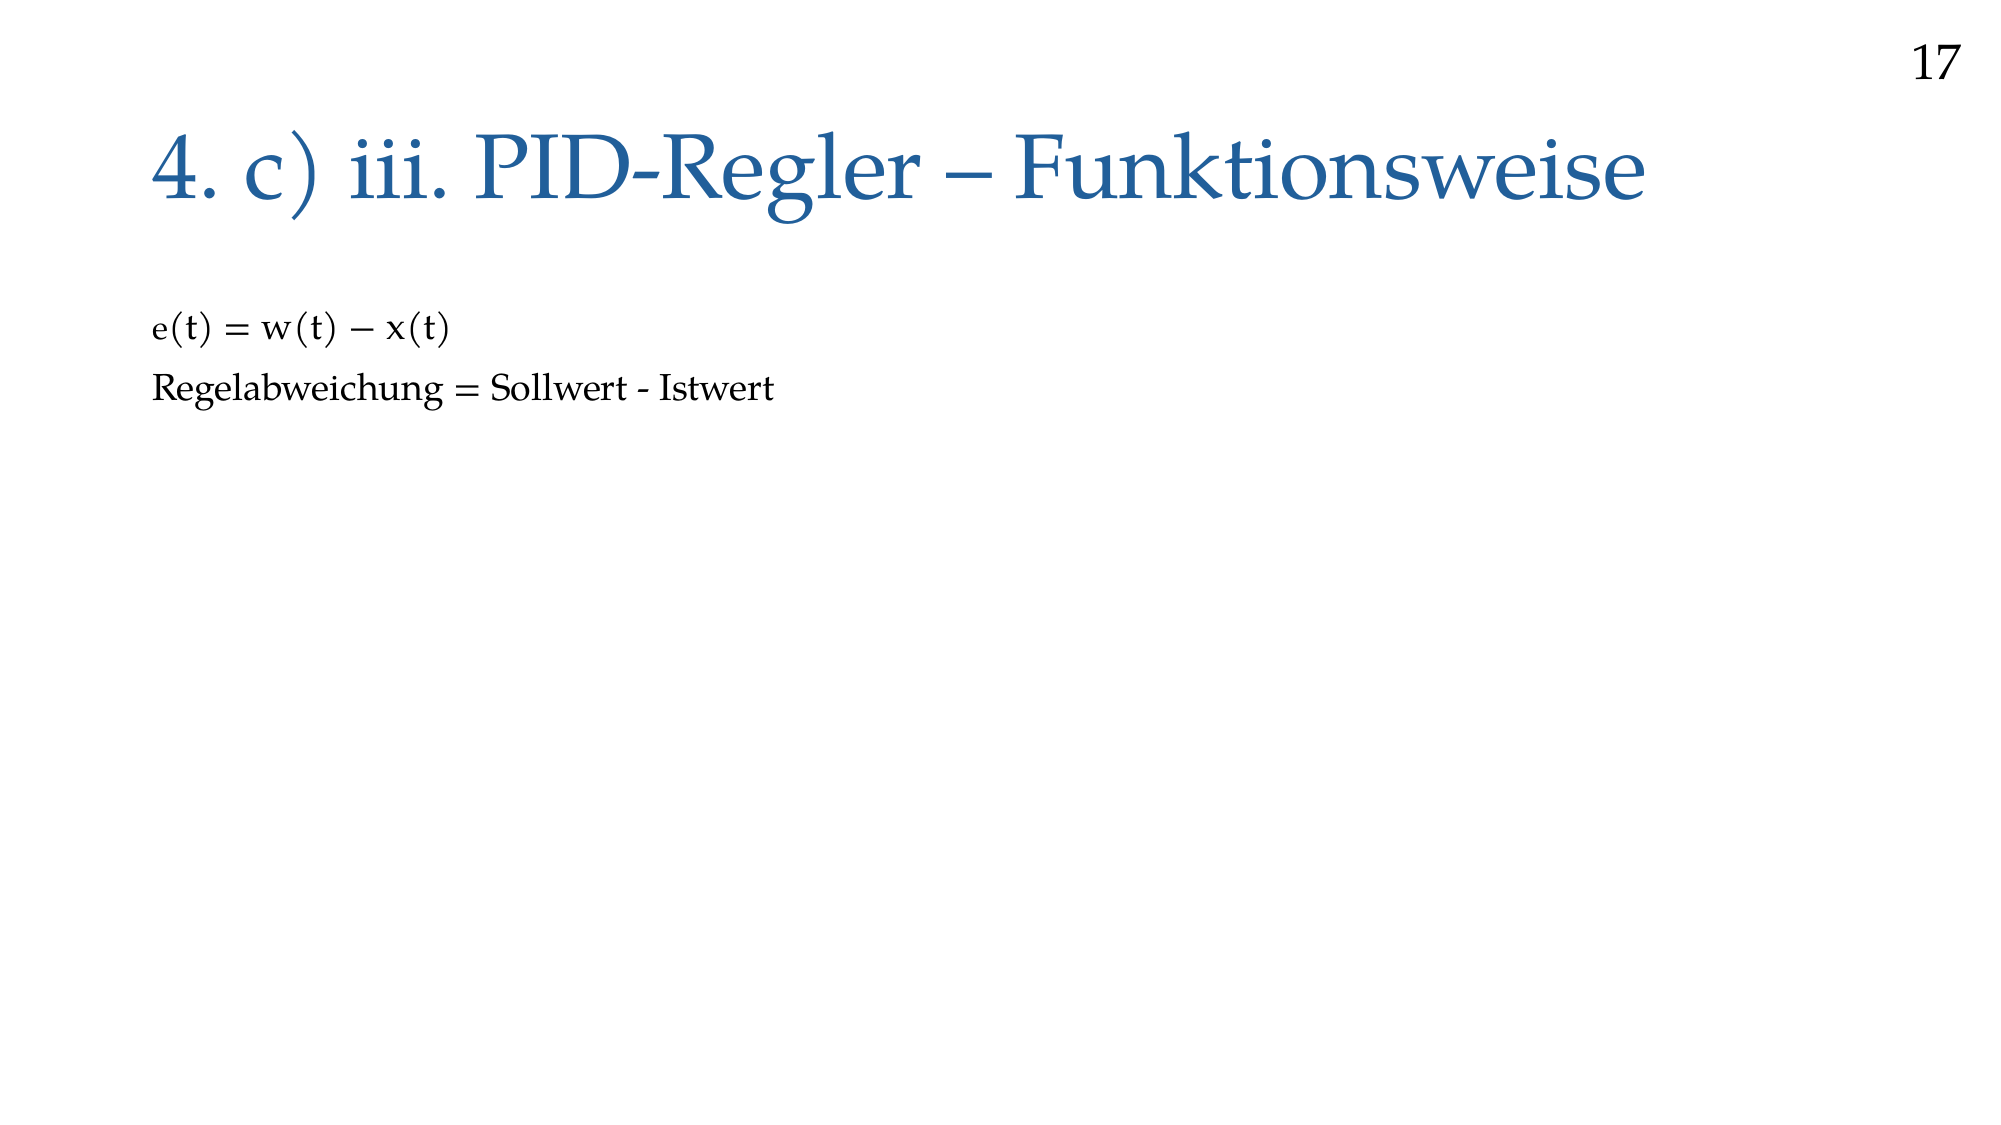

17
# 4. c) iii. PID-Regler – Funktionsweise
e(t) = w(t) − x(t)
Regelabweichung = Sollwert - Istwert